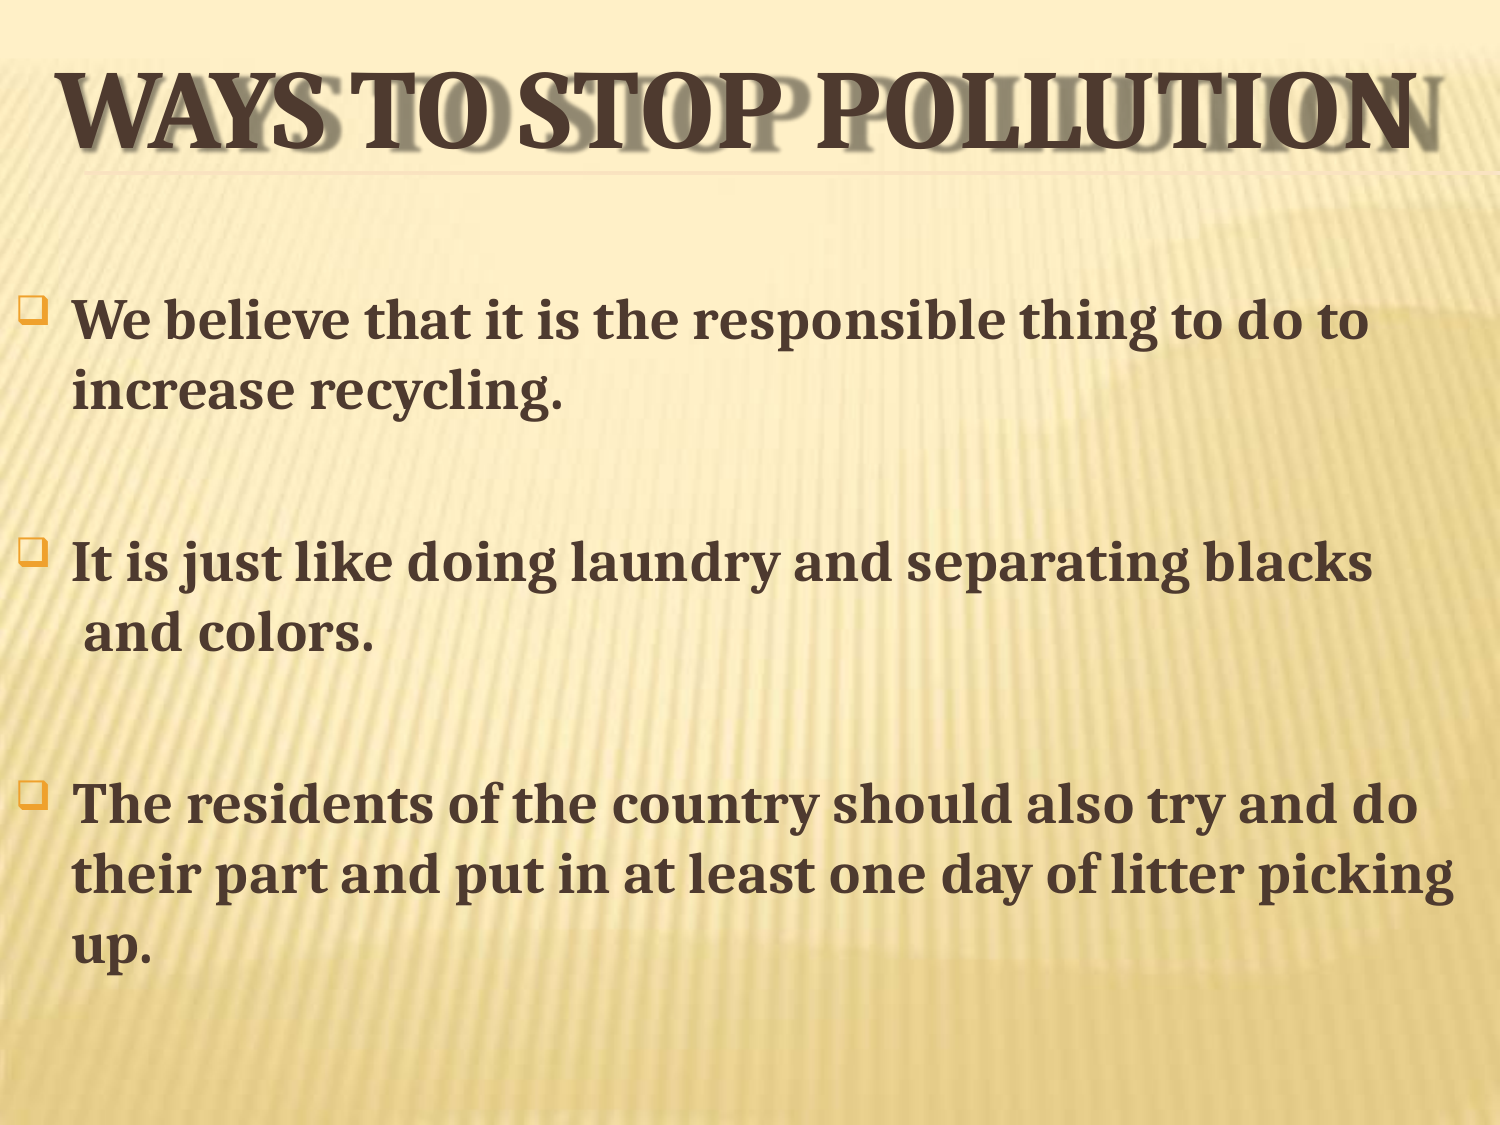

# WAYS TO STOP POLLUTION
We believe that it is the responsible thing to do to  increase recycling.

It is just like doing laundry and separating blacks  and colors.

The residents of the country should also try and do  their part and put in at least one day of litter picking  up.